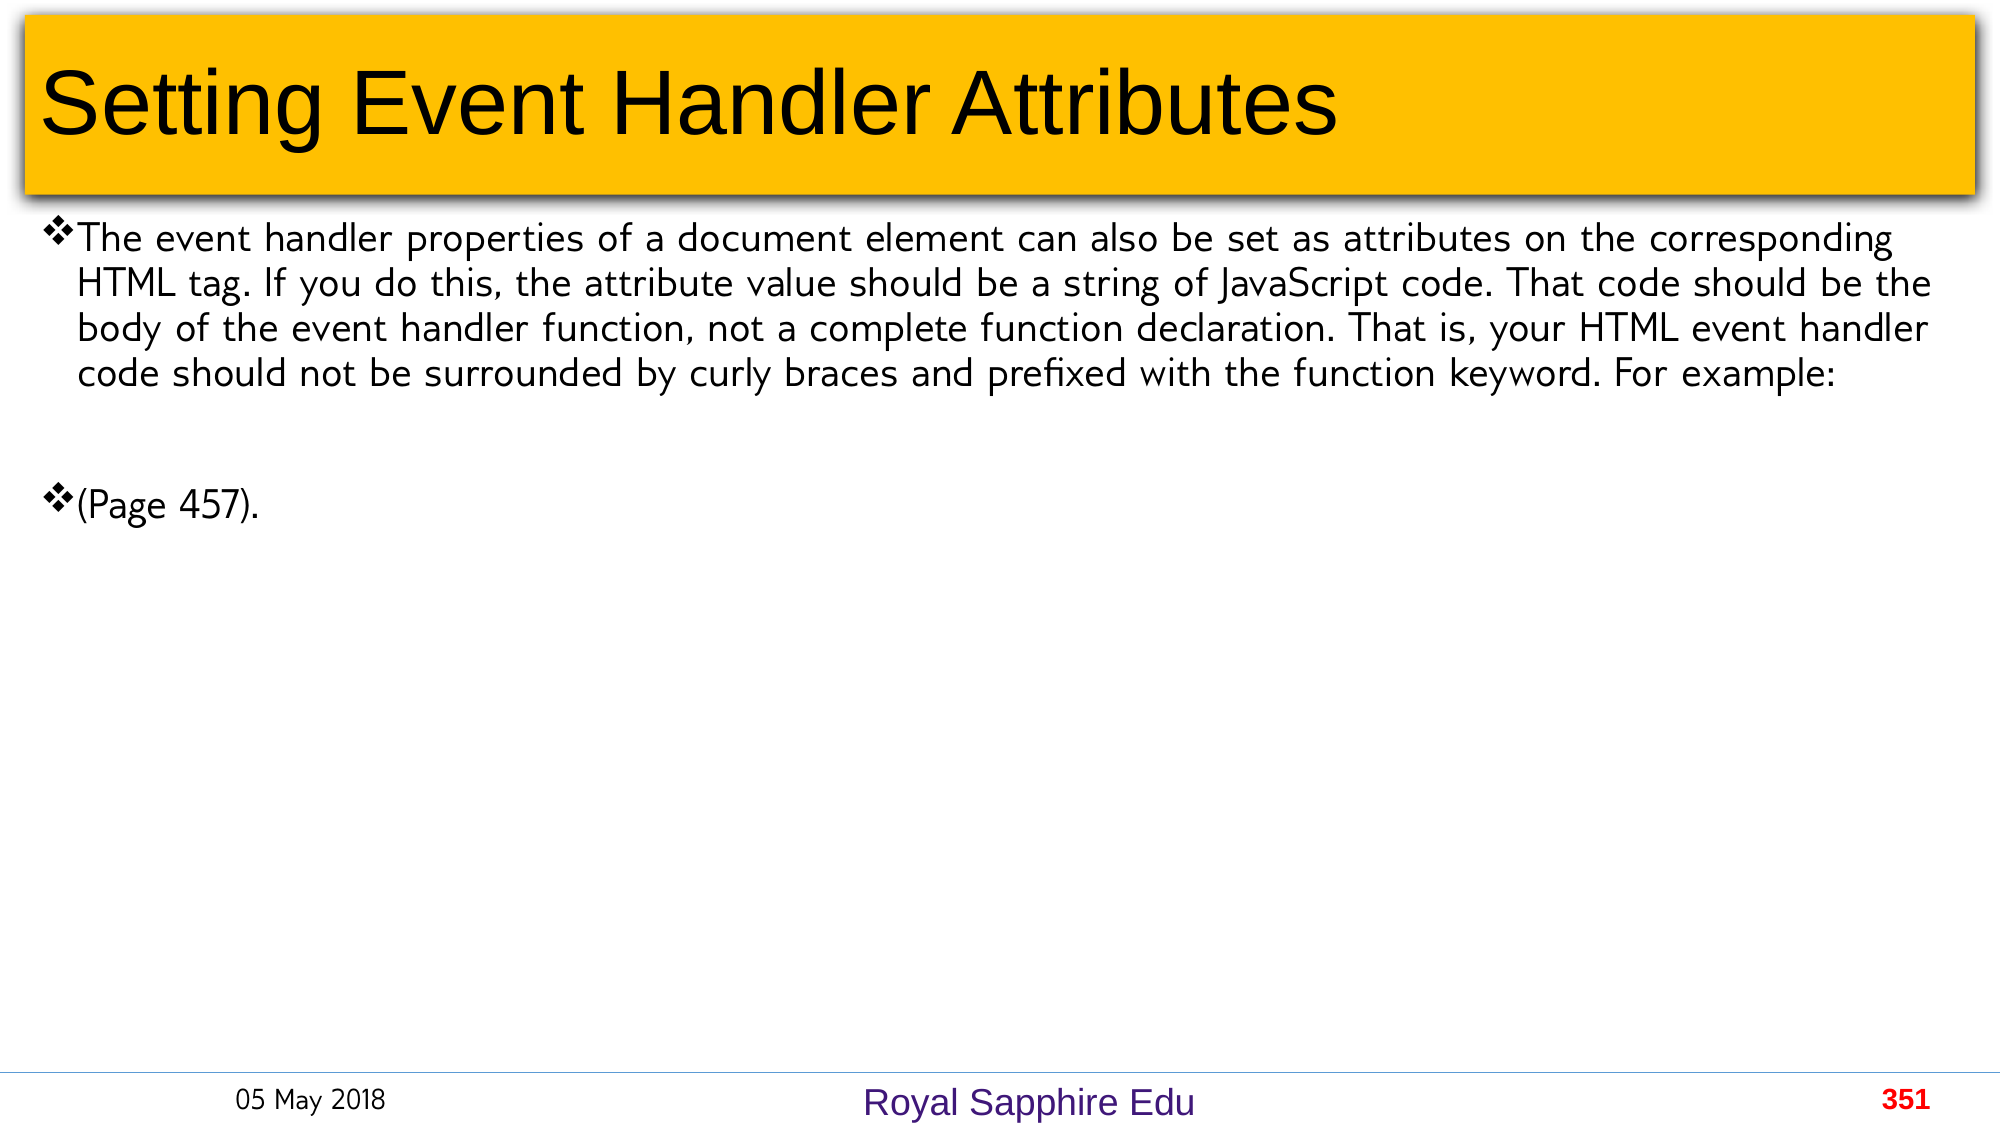

# Setting Event Handler Attributes
The event handler properties of a document element can also be set as attributes on the corresponding HTML tag. If you do this, the attribute value should be a string of JavaScript code. That code should be the body of the event handler function, not a complete function declaration. That is, your HTML event handler code should not be surrounded by curly braces and prefixed with the function keyword. For example:

(Page 457).
05 May 2018
351